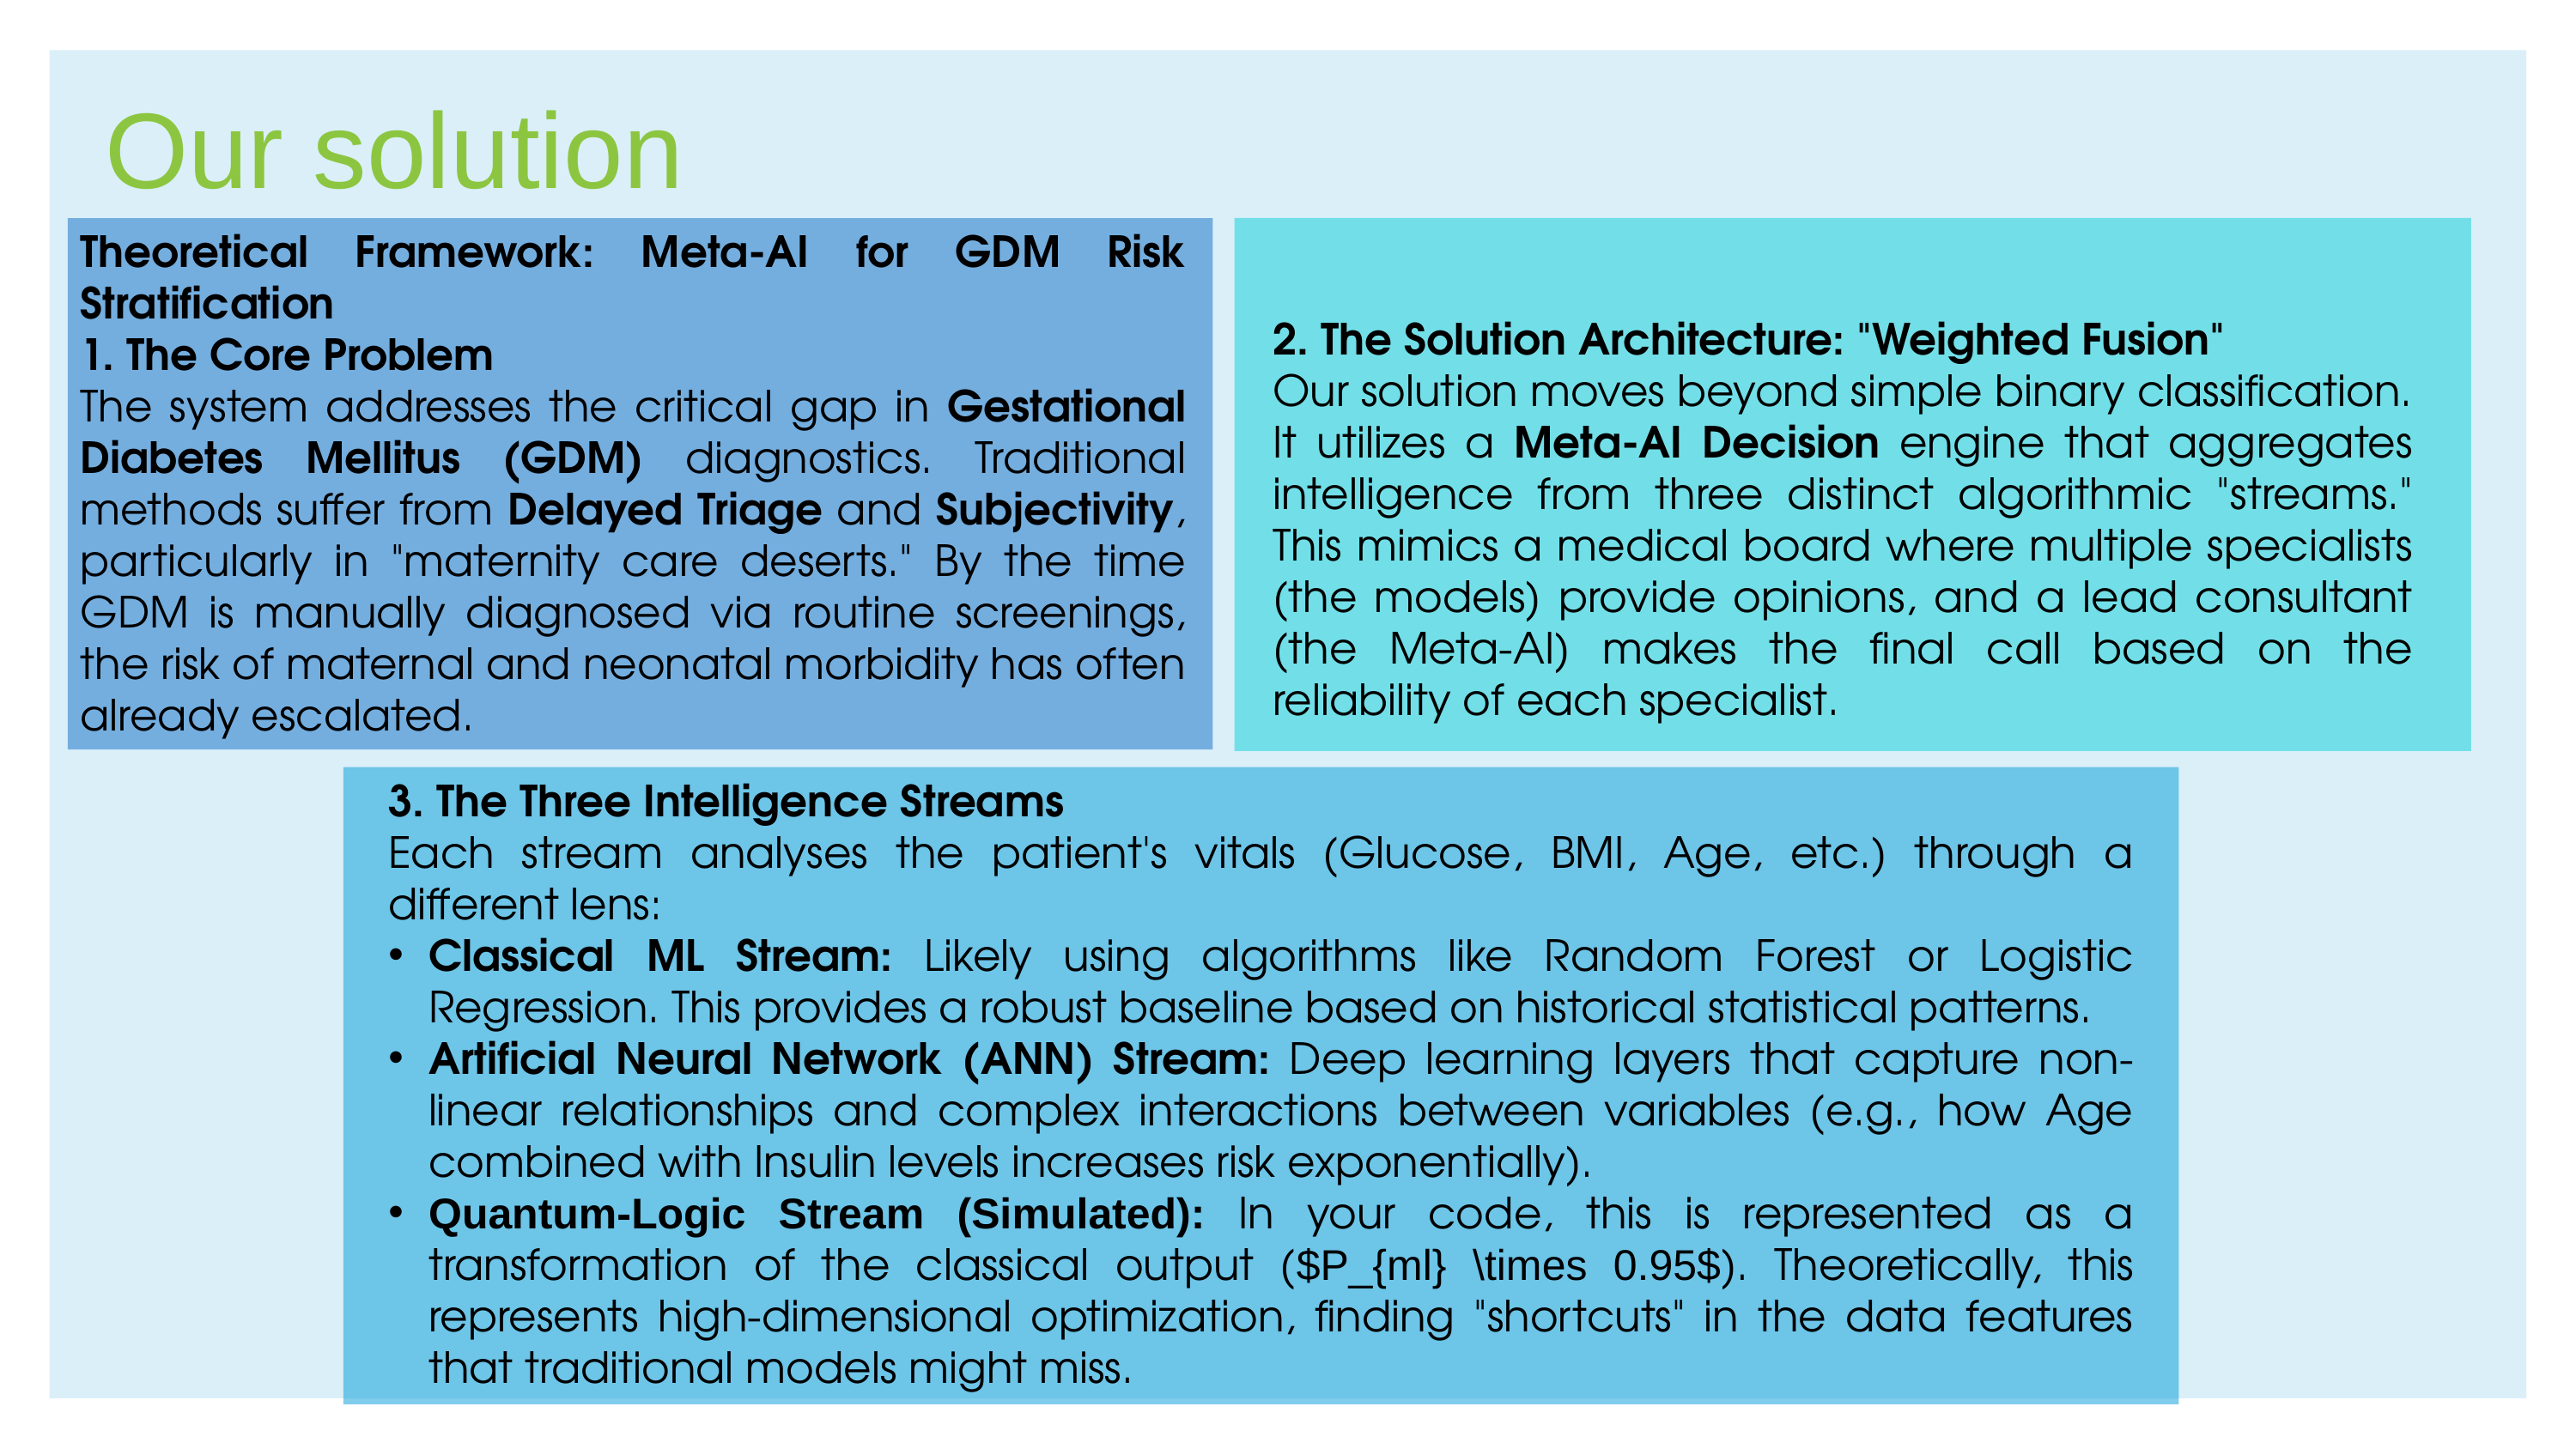

Our solution

Theoretical Framework: Meta-AI for GDM Risk Stratification
1. The Core Problem
The system addresses the critical gap in Gestational Diabetes Mellitus (GDM) diagnostics. Traditional methods suffer from Delayed Triage and Subjectivity, particularly in "maternity care deserts." By the time GDM is manually diagnosed via routine screenings, the risk of maternal and neonatal morbidity has often already escalated.

2. The Solution Architecture: "Weighted Fusion"
Our solution moves beyond simple binary classification. It utilizes a Meta-AI Decision engine that aggregates intelligence from three distinct algorithmic "streams." This mimics a medical board where multiple specialists (the models) provide opinions, and a lead consultant (the Meta-AI) makes the final call based on the reliability of each specialist.

3. The Three Intelligence Streams
Each stream analyses the patient's vitals (Glucose, BMI, Age, etc.) through a different lens:
Classical ML Stream: Likely using algorithms like Random Forest or Logistic Regression. This provides a robust baseline based on historical statistical patterns.
Artificial Neural Network (ANN) Stream: Deep learning layers that capture non-linear relationships and complex interactions between variables (e.g., how Age combined with Insulin levels increases risk exponentially).
Quantum-Logic Stream (Simulated): In your code, this is represented as a transformation of the classical output ($P_{ml} \times 0.95$). Theoretically, this represents high-dimensional optimization, finding "shortcuts" in the data features that traditional models might miss.